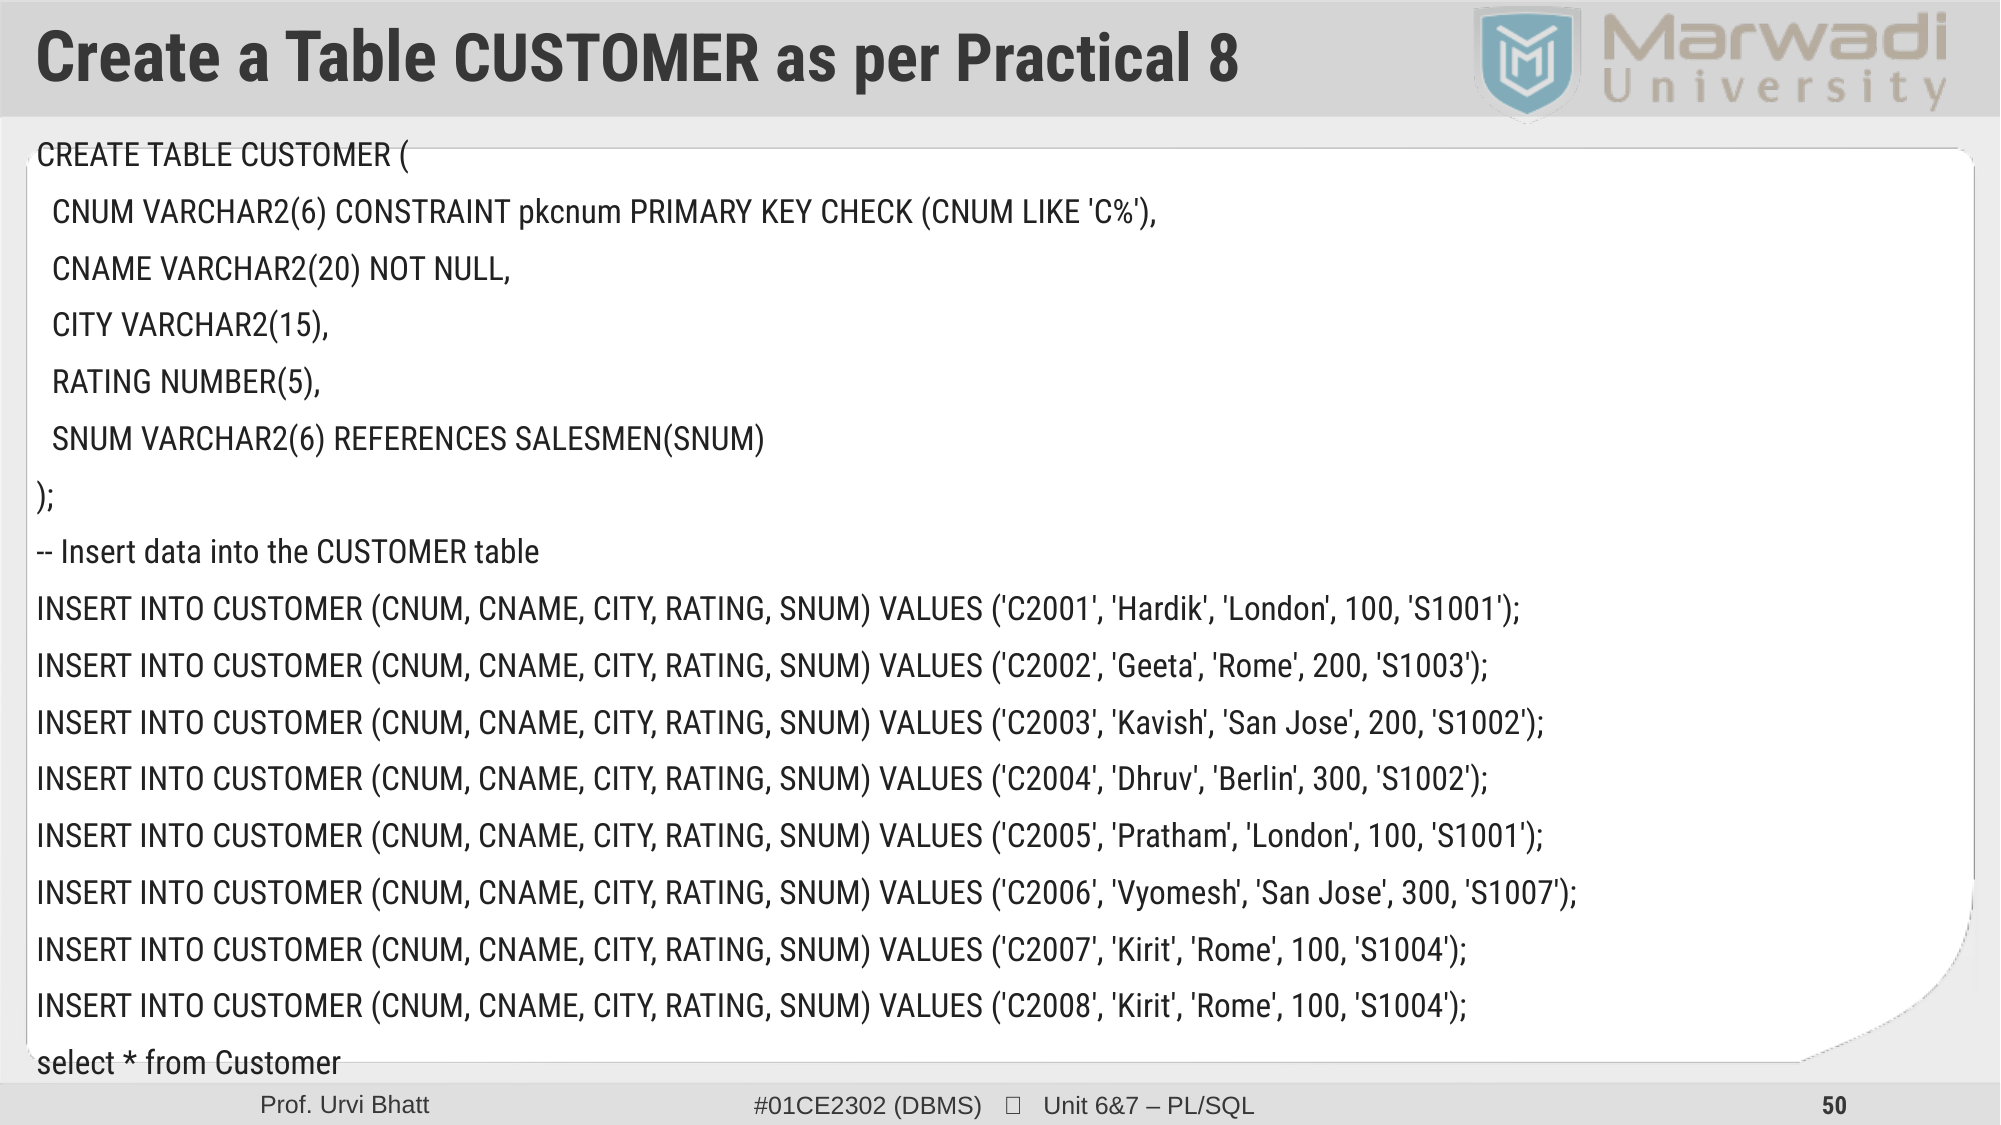

# Create a Table CUSTOMER as per Practical 8
CREATE TABLE CUSTOMER (
  CNUM VARCHAR2(6) CONSTRAINT pkcnum PRIMARY KEY CHECK (CNUM LIKE 'C%'),
  CNAME VARCHAR2(20) NOT NULL,
  CITY VARCHAR2(15),
  RATING NUMBER(5),
  SNUM VARCHAR2(6) REFERENCES SALESMEN(SNUM)
);
-- Insert data into the CUSTOMER table
INSERT INTO CUSTOMER (CNUM, CNAME, CITY, RATING, SNUM) VALUES ('C2001', 'Hardik', 'London', 100, 'S1001');
INSERT INTO CUSTOMER (CNUM, CNAME, CITY, RATING, SNUM) VALUES ('C2002', 'Geeta', 'Rome', 200, 'S1003');
INSERT INTO CUSTOMER (CNUM, CNAME, CITY, RATING, SNUM) VALUES ('C2003', 'Kavish', 'San Jose', 200, 'S1002');
INSERT INTO CUSTOMER (CNUM, CNAME, CITY, RATING, SNUM) VALUES ('C2004', 'Dhruv', 'Berlin', 300, 'S1002');
INSERT INTO CUSTOMER (CNUM, CNAME, CITY, RATING, SNUM) VALUES ('C2005', 'Pratham', 'London', 100, 'S1001');
INSERT INTO CUSTOMER (CNUM, CNAME, CITY, RATING, SNUM) VALUES ('C2006', 'Vyomesh', 'San Jose', 300, 'S1007');
INSERT INTO CUSTOMER (CNUM, CNAME, CITY, RATING, SNUM) VALUES ('C2007', 'Kirit', 'Rome', 100, 'S1004');
INSERT INTO CUSTOMER (CNUM, CNAME, CITY, RATING, SNUM) VALUES ('C2008', 'Kirit', 'Rome', 100, 'S1004');
select * from Customer